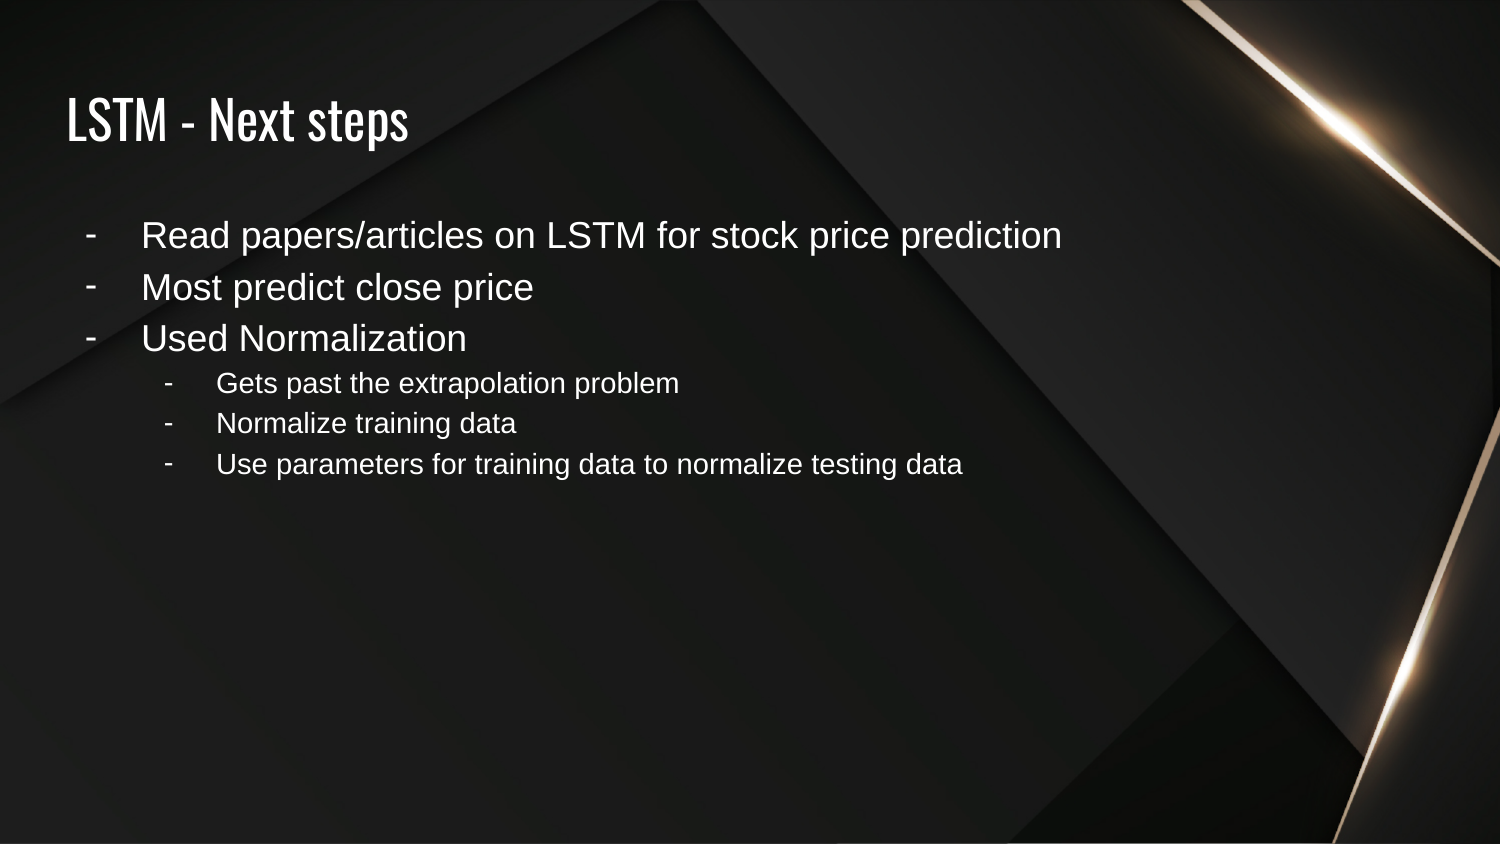

# LSTM - Next steps
Read papers/articles on LSTM for stock price prediction
Most predict close price
Used Normalization
Gets past the extrapolation problem
Normalize training data
Use parameters for training data to normalize testing data